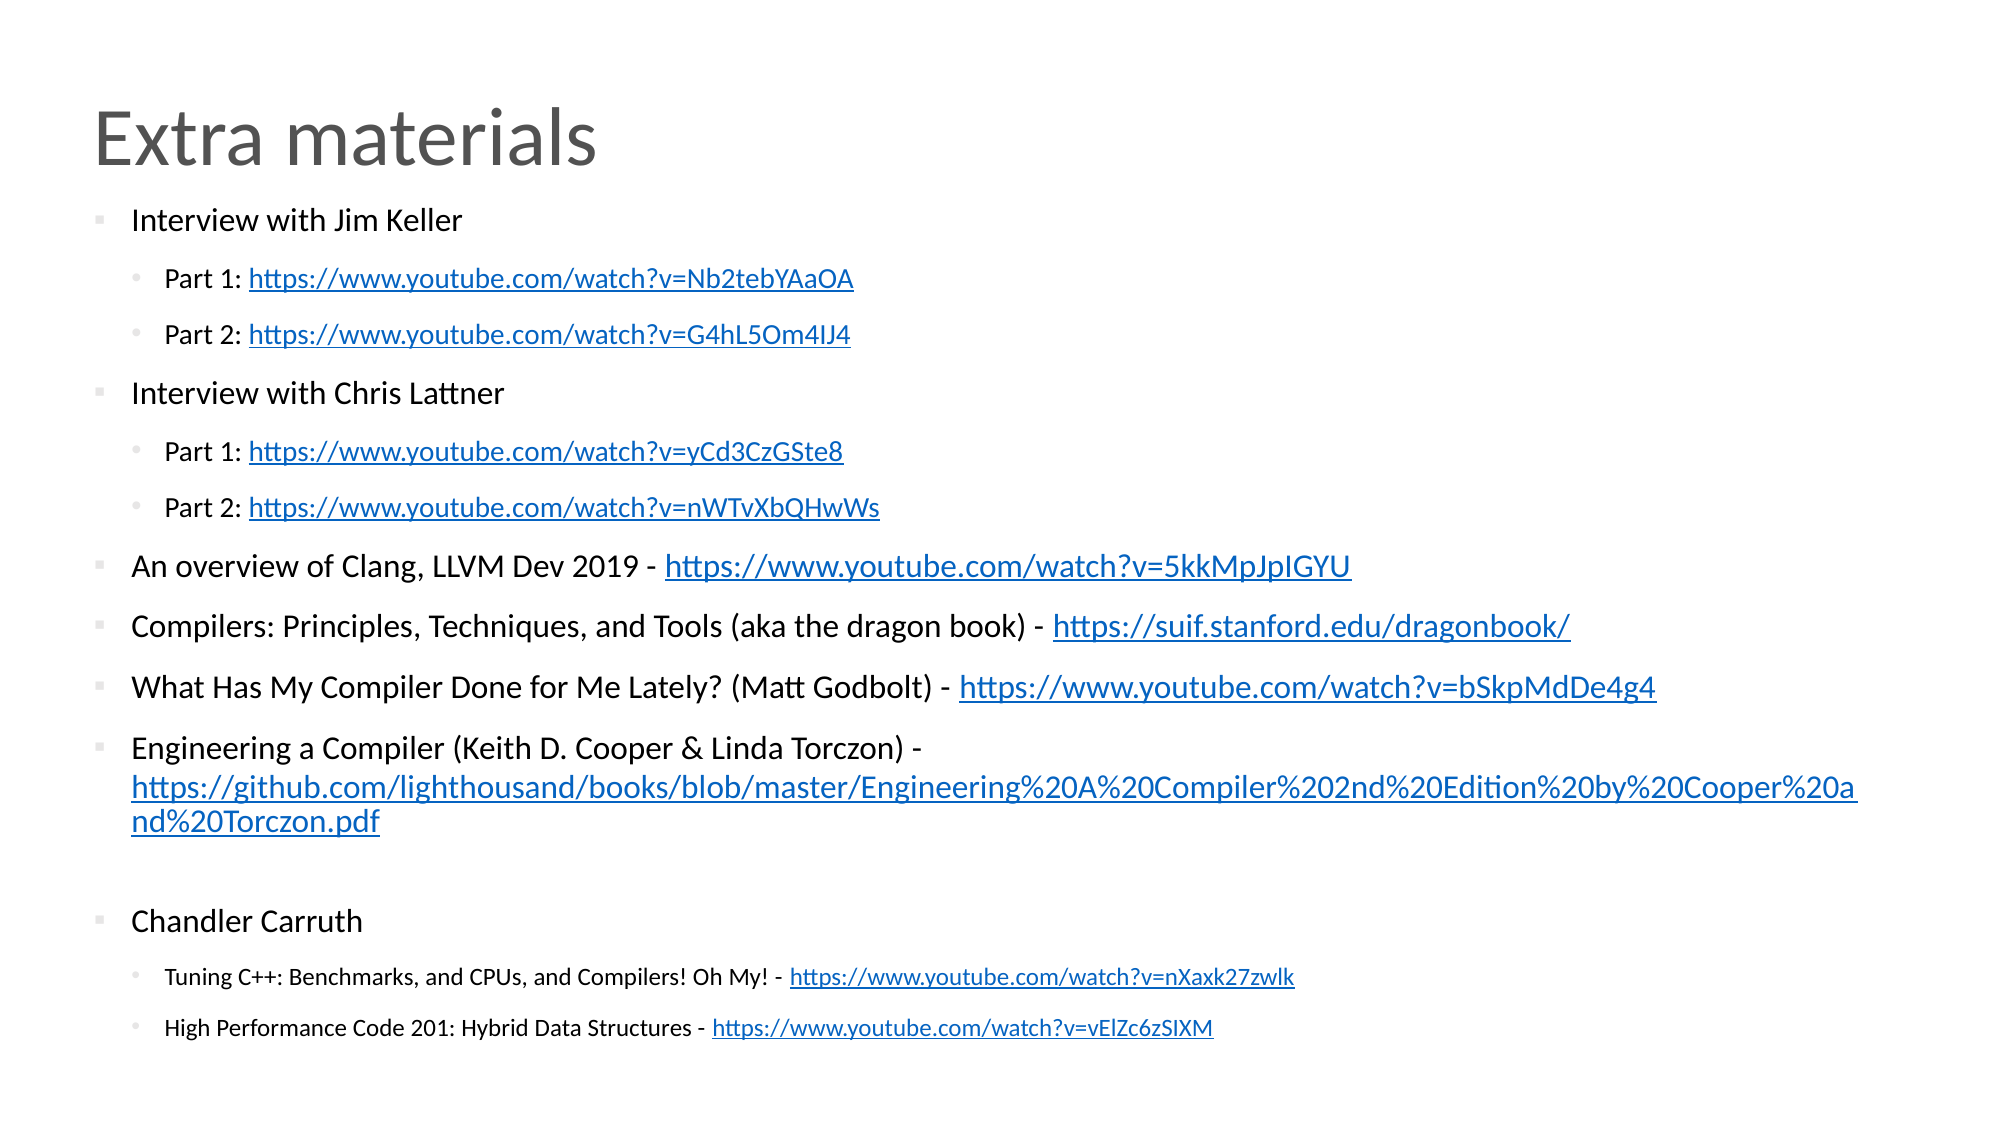

# Extra materials
Interview with Jim Keller
Part 1: https://www.youtube.com/watch?v=Nb2tebYAaOA
Part 2: https://www.youtube.com/watch?v=G4hL5Om4IJ4
Interview with Chris Lattner
Part 1: https://www.youtube.com/watch?v=yCd3CzGSte8
Part 2: https://www.youtube.com/watch?v=nWTvXbQHwWs
An overview of Clang, LLVM Dev 2019 - https://www.youtube.com/watch?v=5kkMpJpIGYU
Compilers: Principles, Techniques, and Tools (aka the dragon book) - https://suif.stanford.edu/dragonbook/
What Has My Compiler Done for Me Lately? (Matt Godbolt) - https://www.youtube.com/watch?v=bSkpMdDe4g4
Engineering a Compiler (Keith D. Cooper & Linda Torczon) - https://github.com/lighthousand/books/blob/master/Engineering%20A%20Compiler%202nd%20Edition%20by%20Cooper%20and%20Torczon.pdf
Chandler Carruth
Tuning C++: Benchmarks, and CPUs, and Compilers! Oh My! - https://www.youtube.com/watch?v=nXaxk27zwlk
High Performance Code 201: Hybrid Data Structures - https://www.youtube.com/watch?v=vElZc6zSIXM